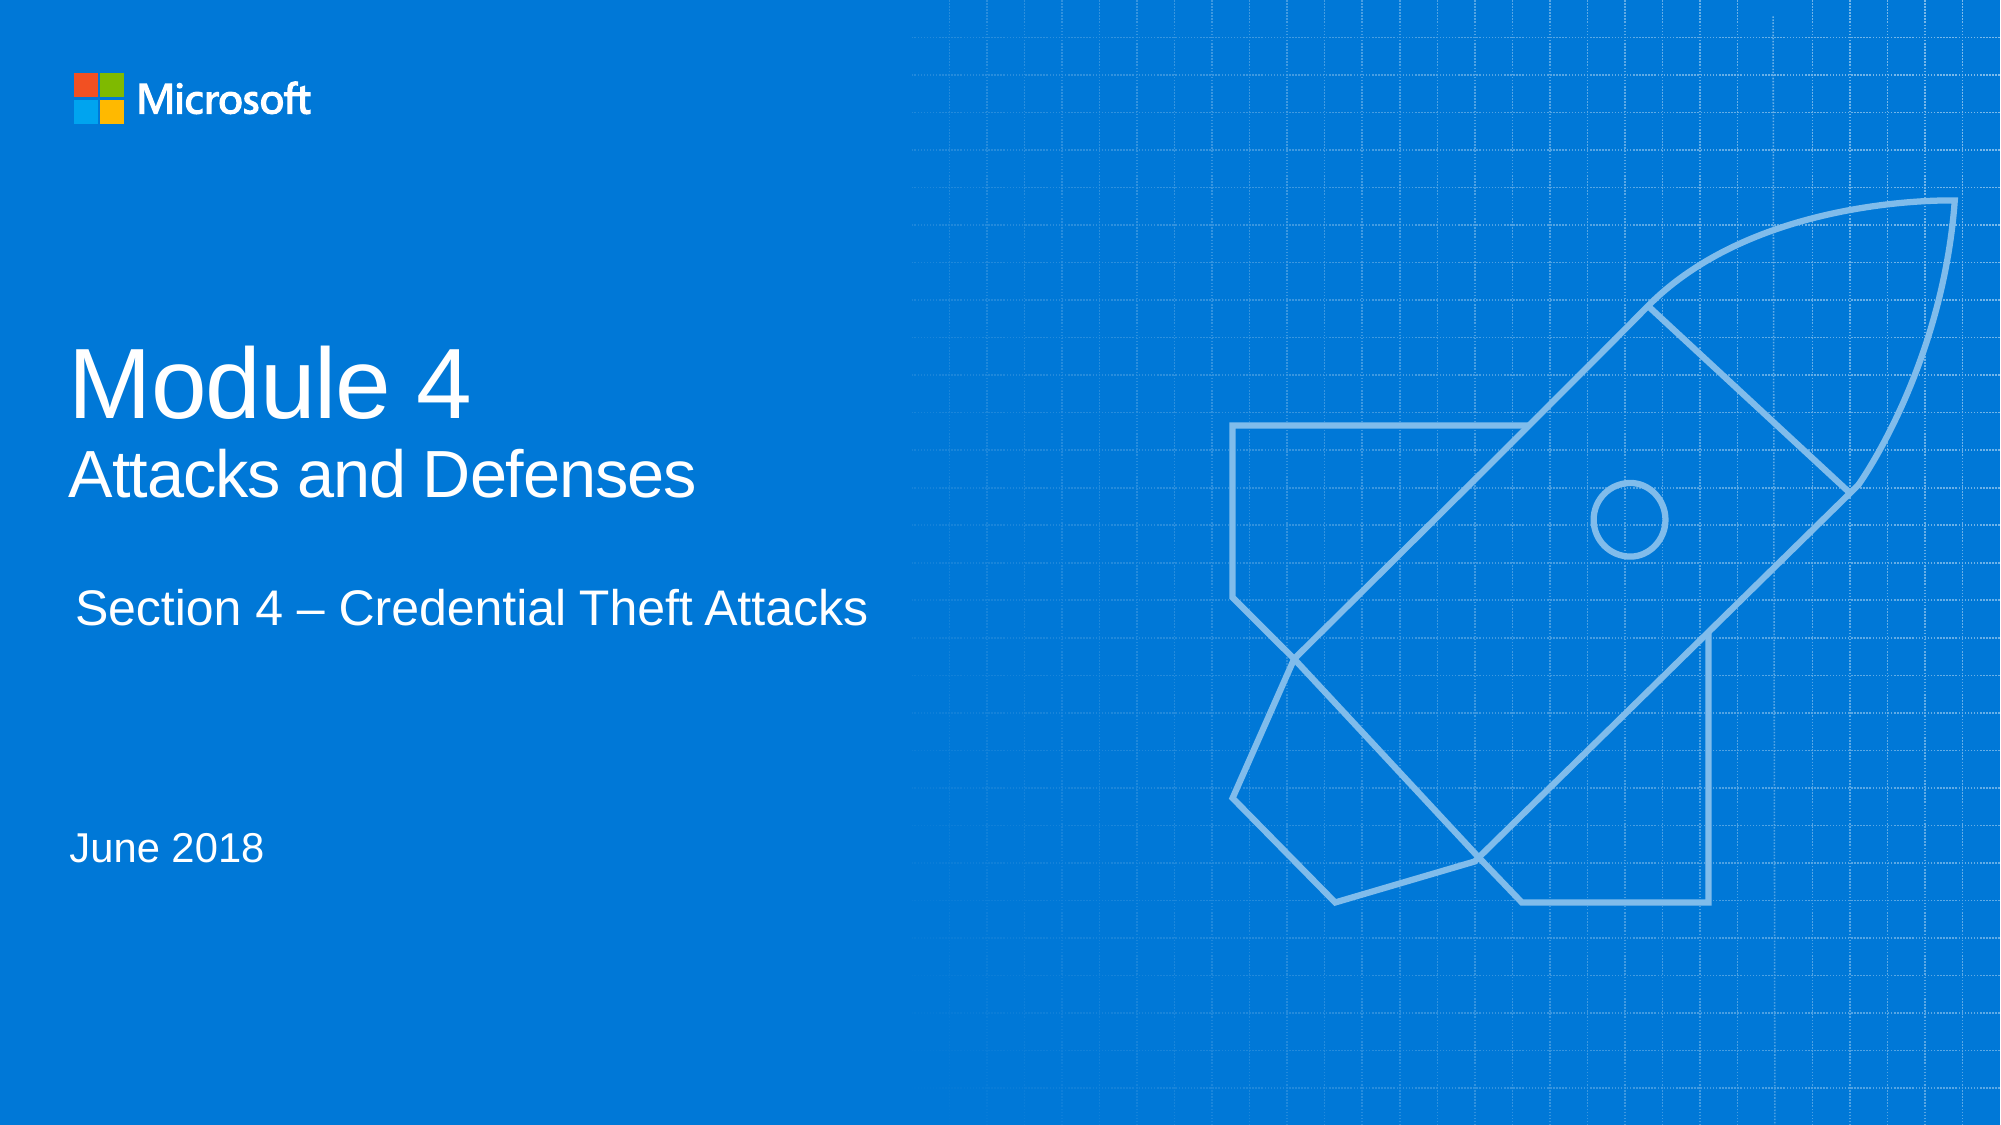

Module 4
Attacks and Defenses
Section 4 – Credential Theft Attacks
June 2018